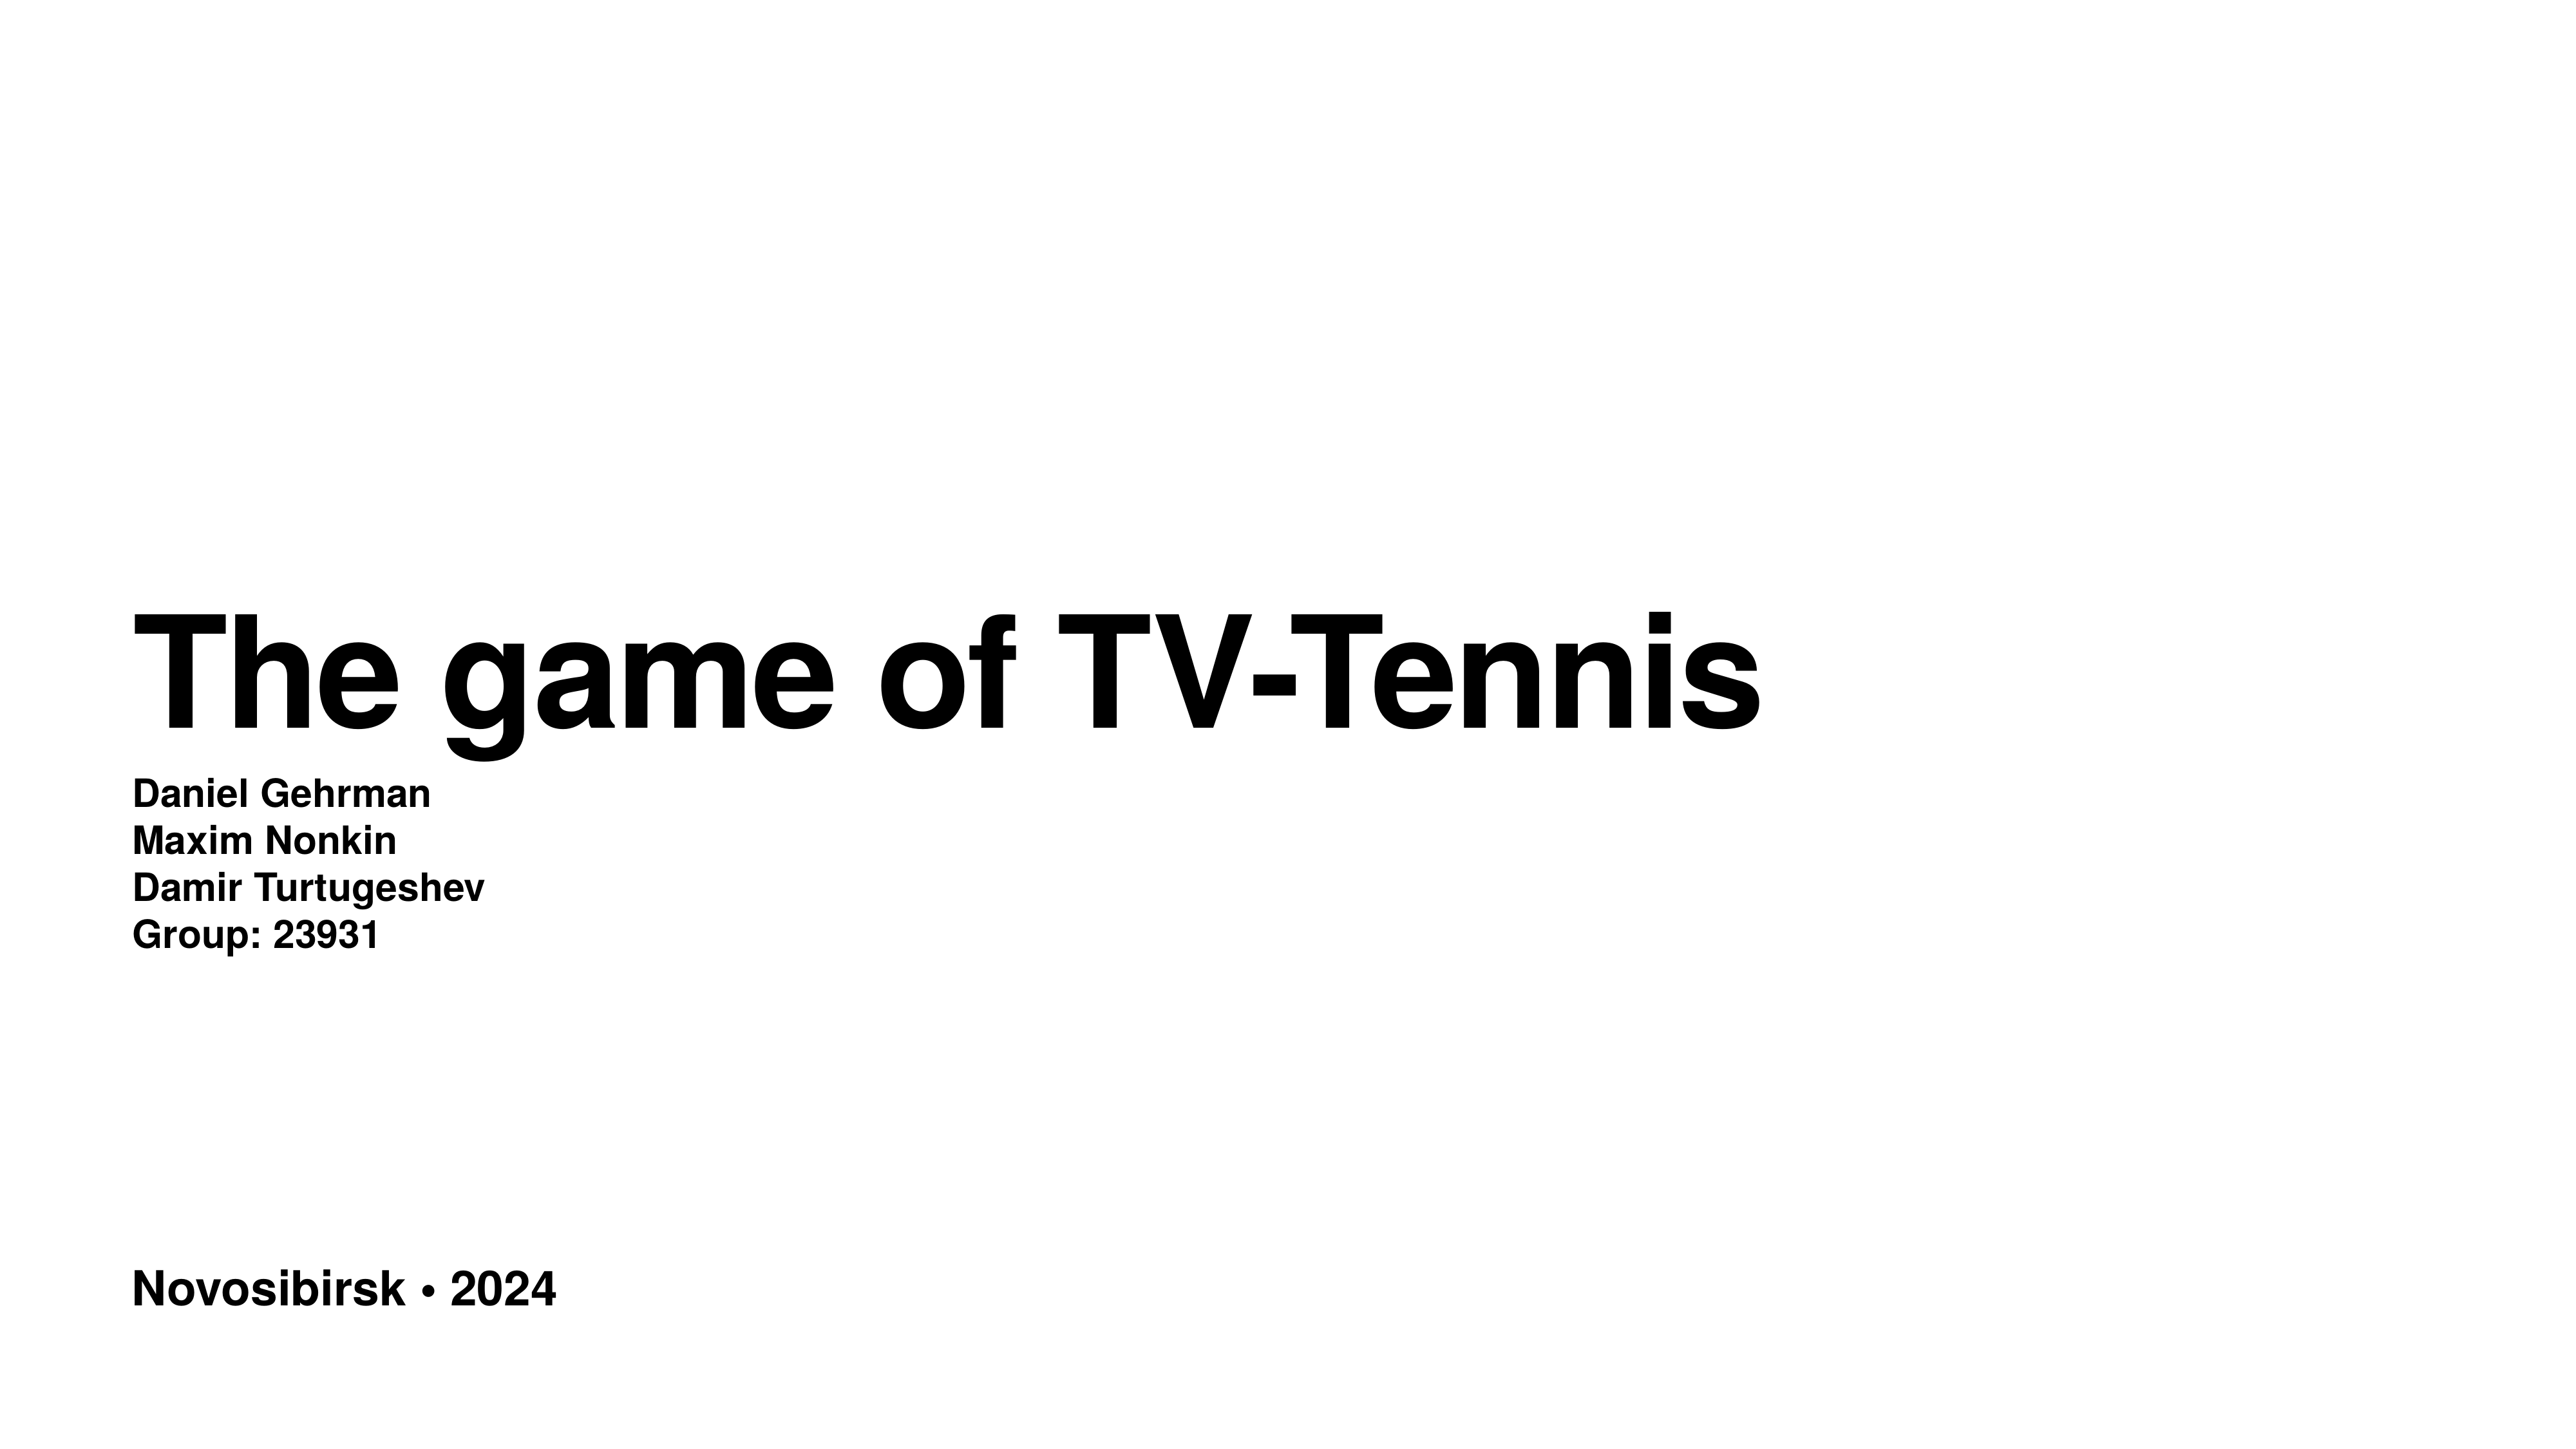

# The game of TV-Tennis
Daniel Gehrman
Maxim Nonkin
Damir Turtugeshev
Group: 23931
Novosibirsk • 2024